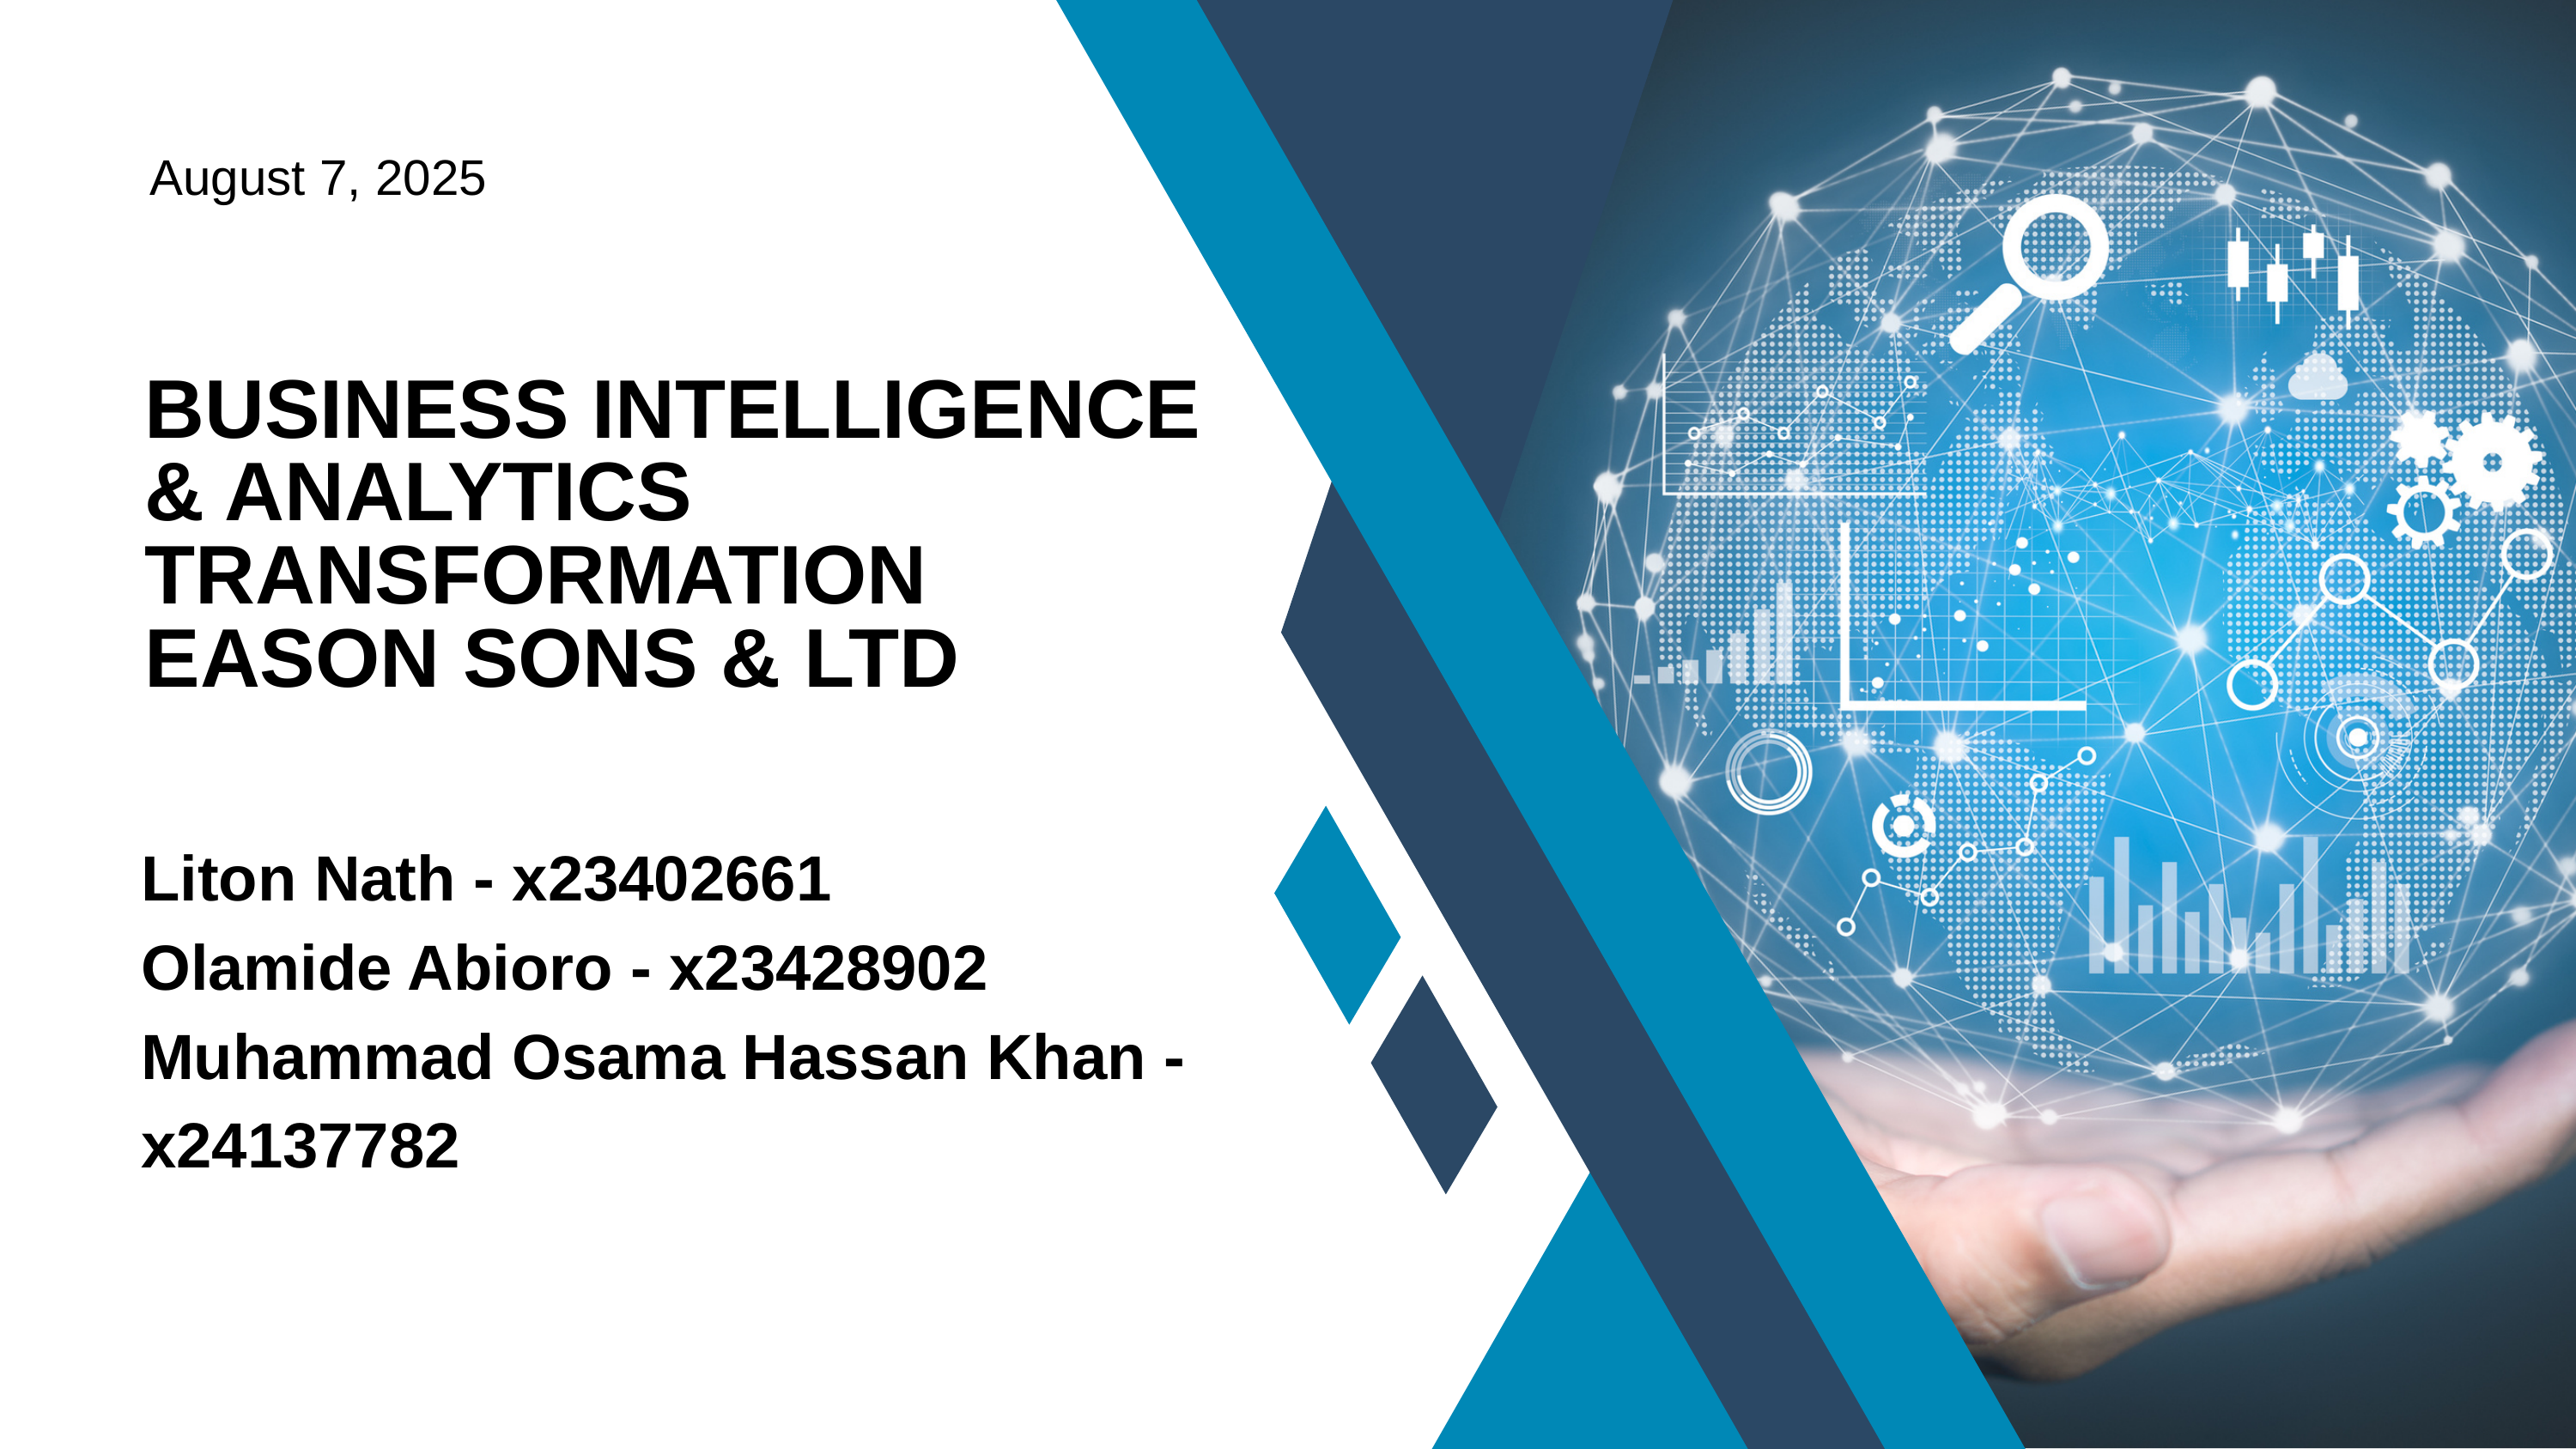

August 7, 2025
BUSINESS INTELLIGENCE & ANALYTICS TRANSFORMATION
EASON SONS & LTD

Liton Nath - x23402661
Olamide Abioro - x23428902
Muhammad Osama Hassan Khan -  x24137782